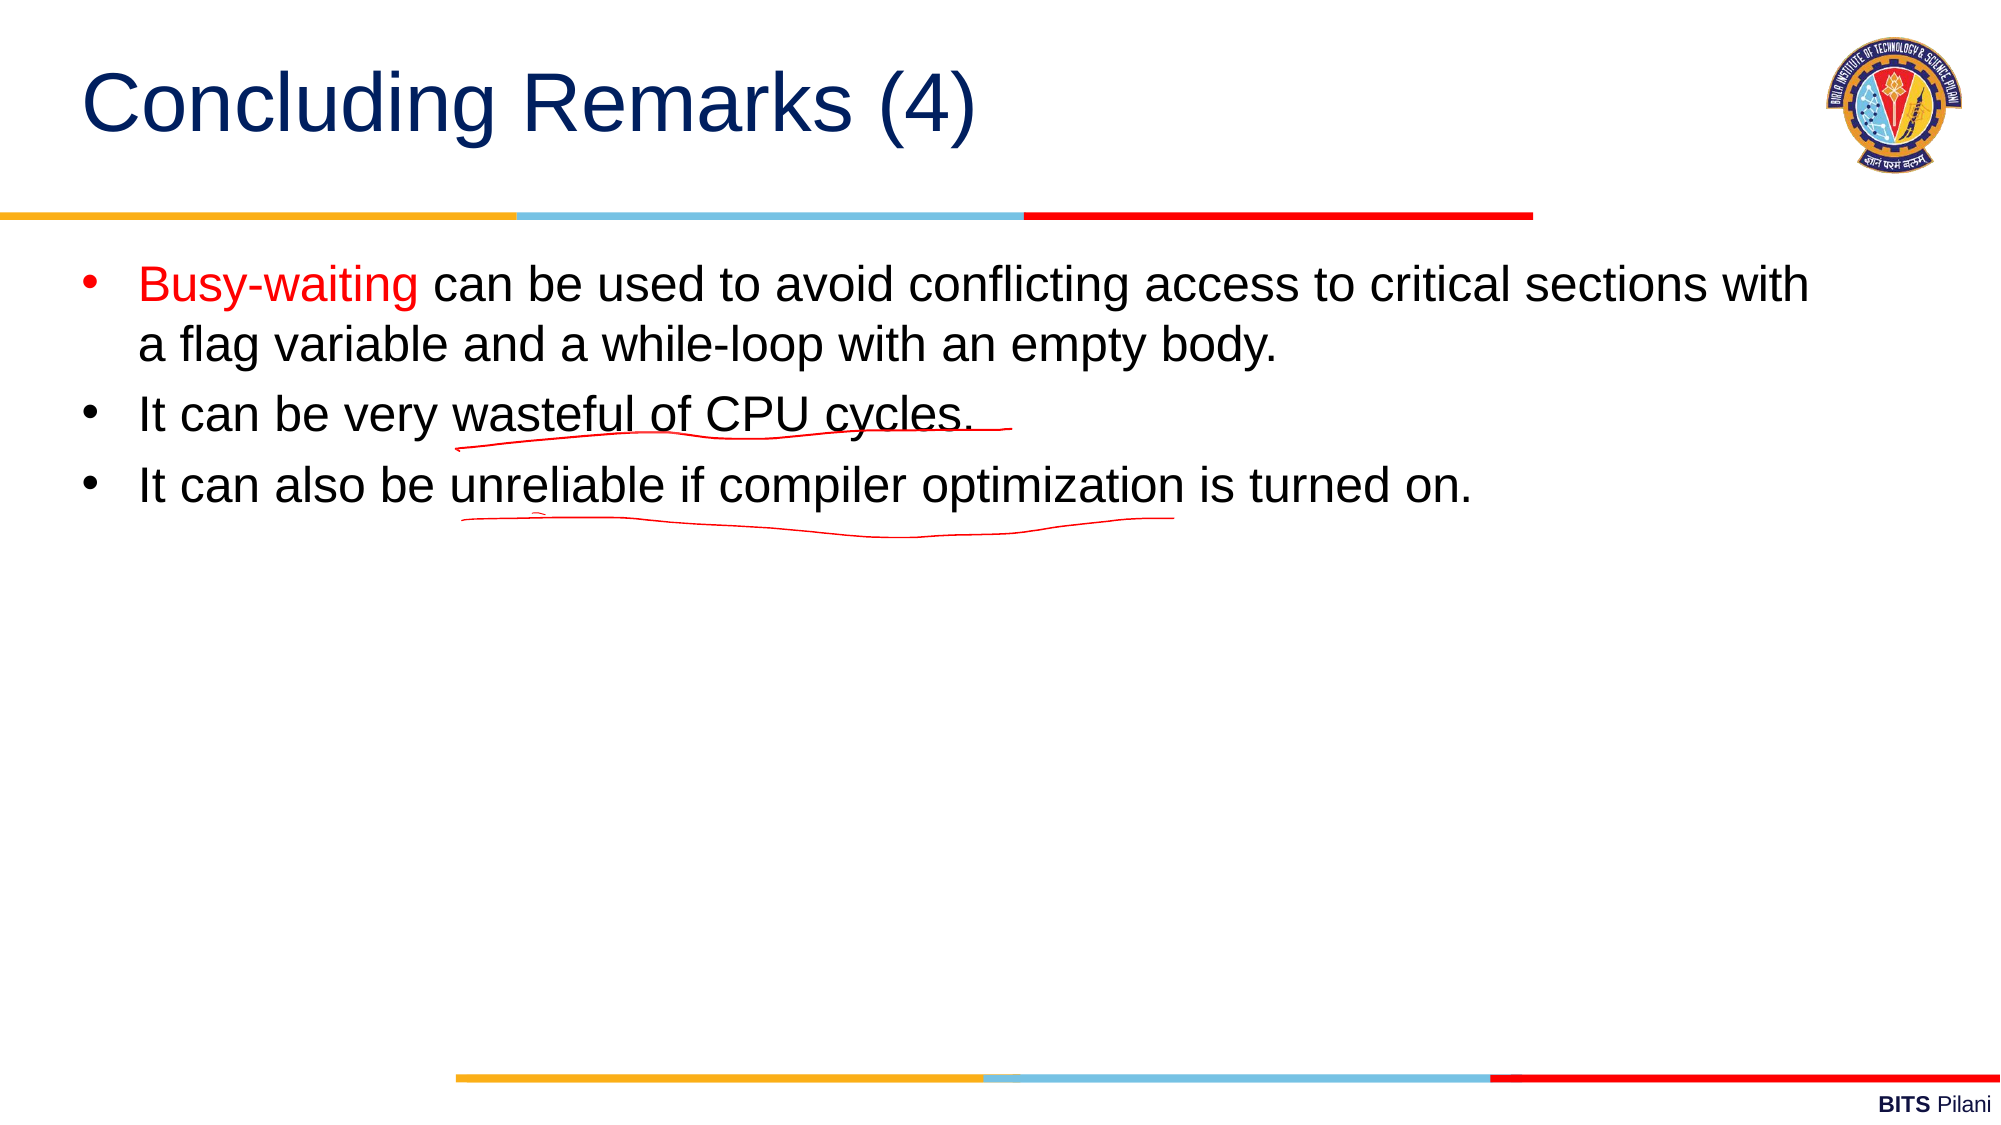

# Concluding Remarks (4)
Busy-waiting can be used to avoid conflicting access to critical sections with a flag variable and a while-loop with an empty body.
It can be very wasteful of CPU cycles.
It can also be unreliable if compiler optimization is turned on.

BITS Pilani